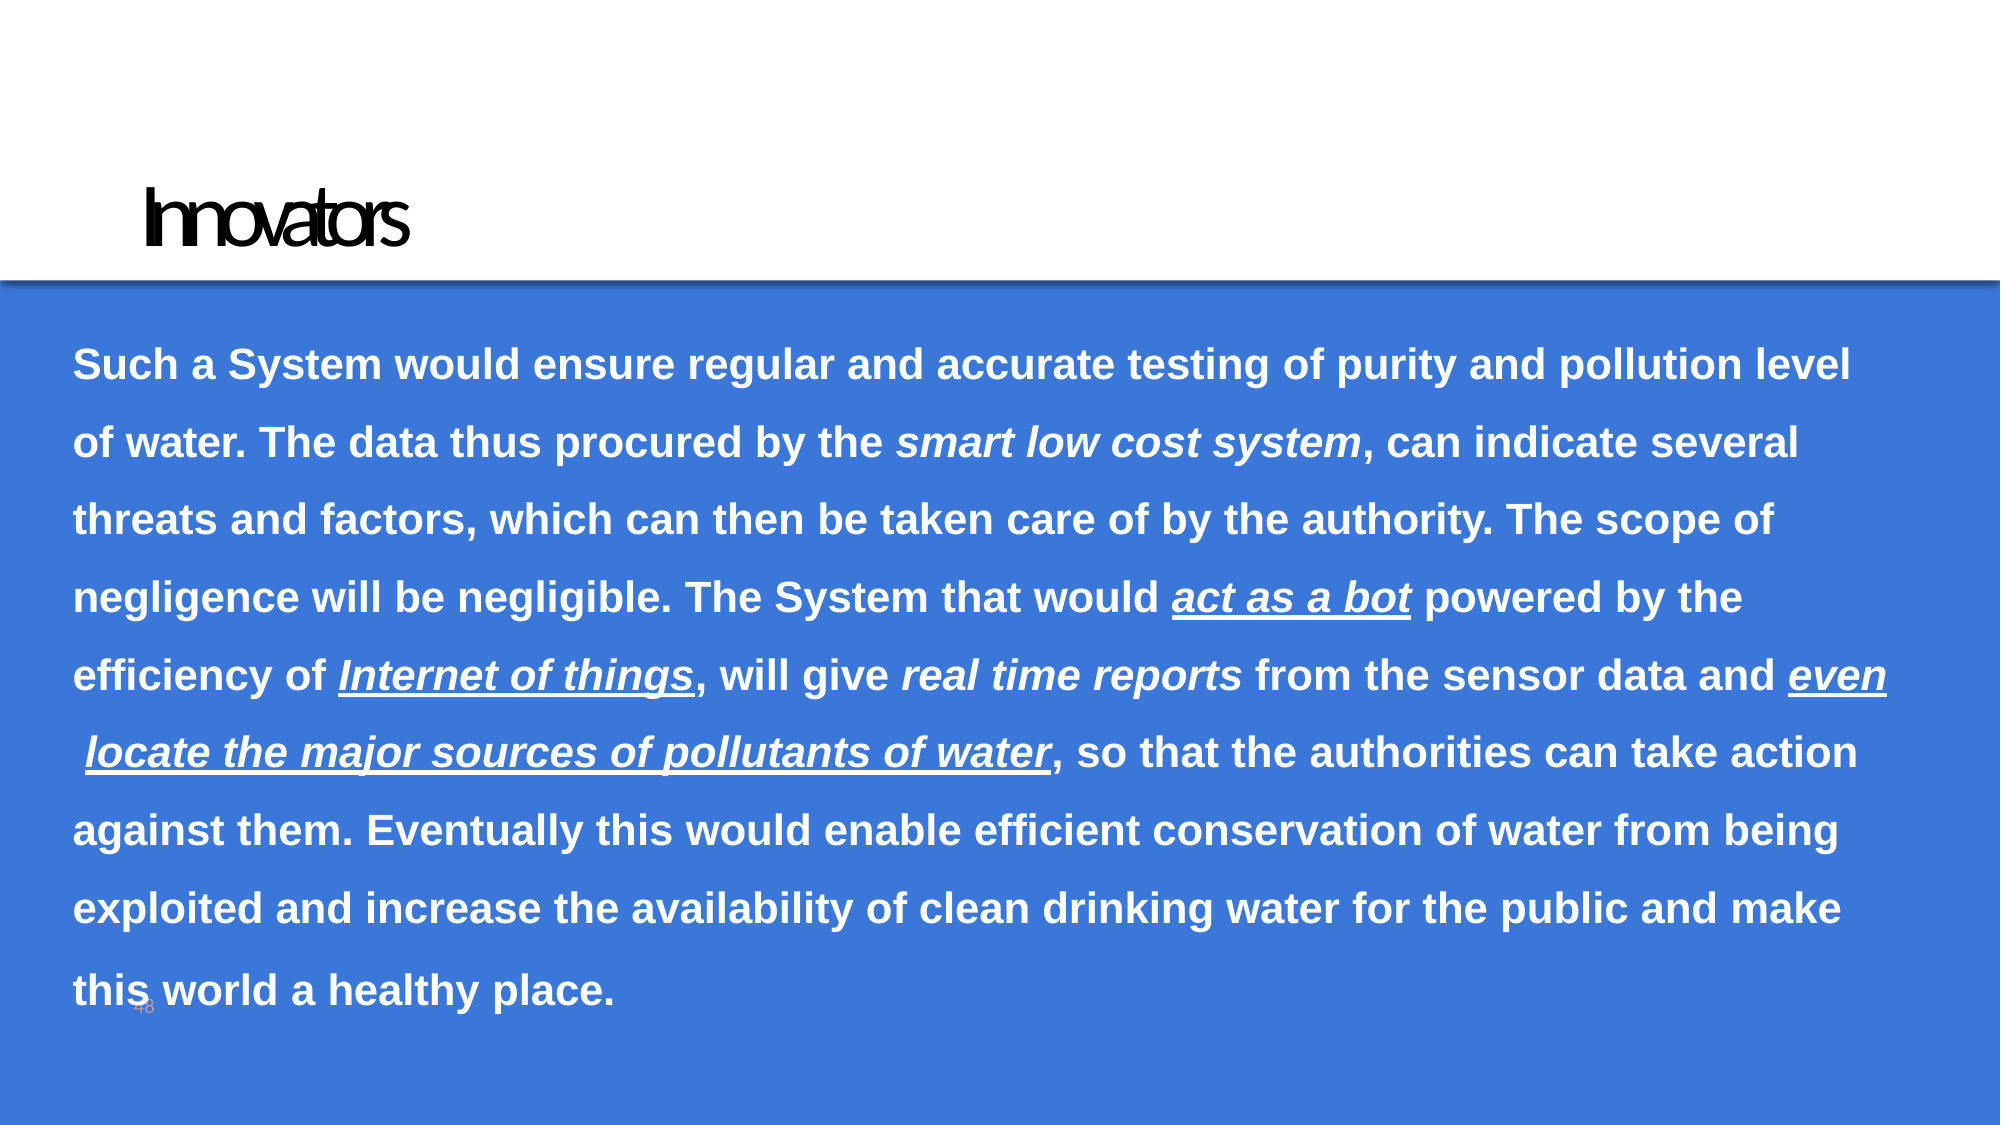

# Innovators
Such a System would ensure regular and accurate testing of purity and pollution level  of water. The data thus procured by the smart low cost system, can indicate several  threats and factors, which can then be taken care of by the authority. The scope of  negligence will be negligible. The System that would act as a bot powered by the  efficiency of Internet of things, will give real time reports from the sensor data and even  locate the major sources of pollutants of water, so that the authorities can take action  against them. Eventually this would enable efficient conservation of water from being  exploited and increase the availability of clean drinking water for the public and make
this world a healthy place.
48